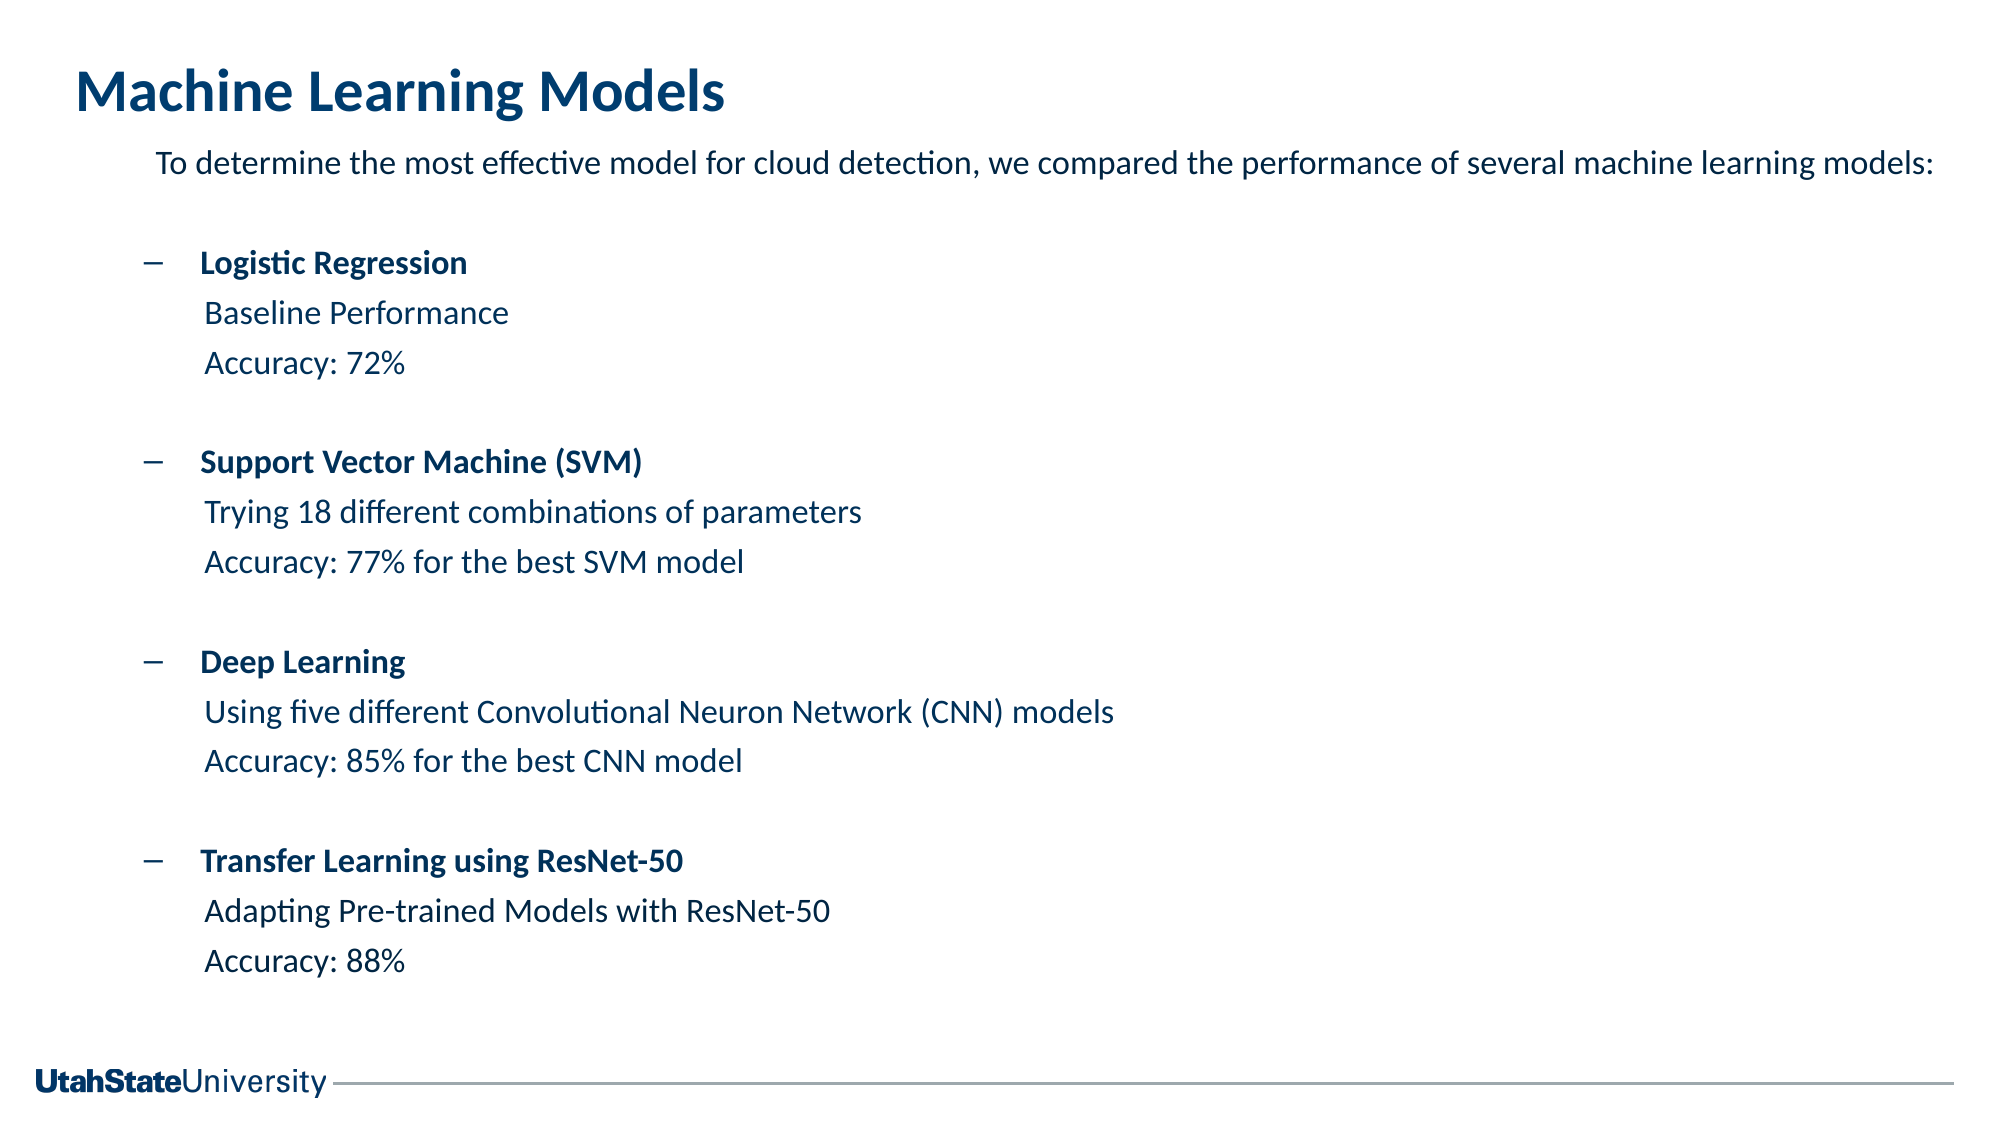

# Machine Learning Models
To determine the most effective model for cloud detection, we compared the performance of several machine learning models:

Logistic Regression
Baseline Performance
Accuracy: 72%

Support Vector Machine (SVM)
Trying 18 different combinations of parameters
Accuracy: 77% for the best SVM model

Deep Learning
Using five different Convolutional Neuron Network (CNN) models
Accuracy: 85% for the best CNN model

Transfer Learning using ResNet-50
Adapting Pre-trained Models with ResNet-50
Accuracy: 88%